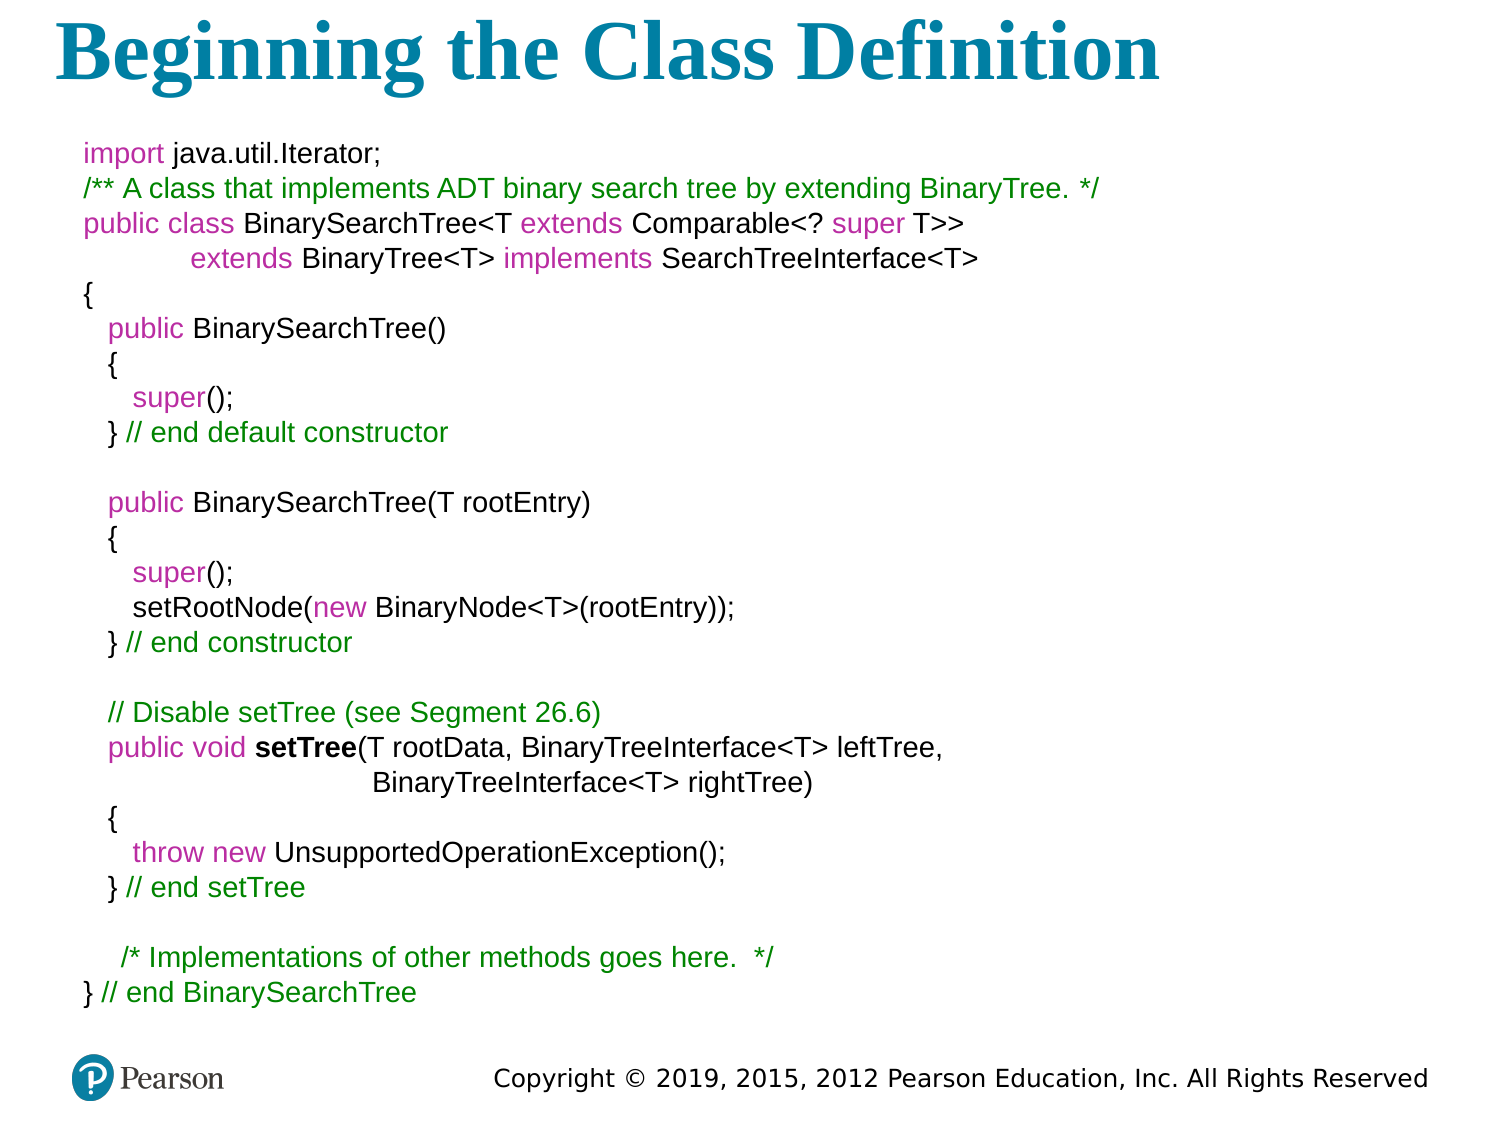

# Beginning the Class Definition
import java.util.Iterator;
/** A class that implements ADT binary search tree by extending BinaryTree. */
public class BinarySearchTree<T extends Comparable<? super T>>
             extends BinaryTree<T> implements SearchTreeInterface<T>
{
   public BinarySearchTree()
   {
      super();
   } // end default constructor

   public BinarySearchTree(T rootEntry)
   {
      super();
      setRootNode(new BinaryNode<T>(rootEntry));
   } // end constructor

   // Disable setTree (see Segment 26.6)
   public void setTree(T rootData, BinaryTreeInterface<T> leftTree,
                                   BinaryTreeInterface<T> rightTree)
   {
      throw new UnsupportedOperationException();
   } // end setTree

/* Implementations of other methods goes here.  */
} // end BinarySearchTree